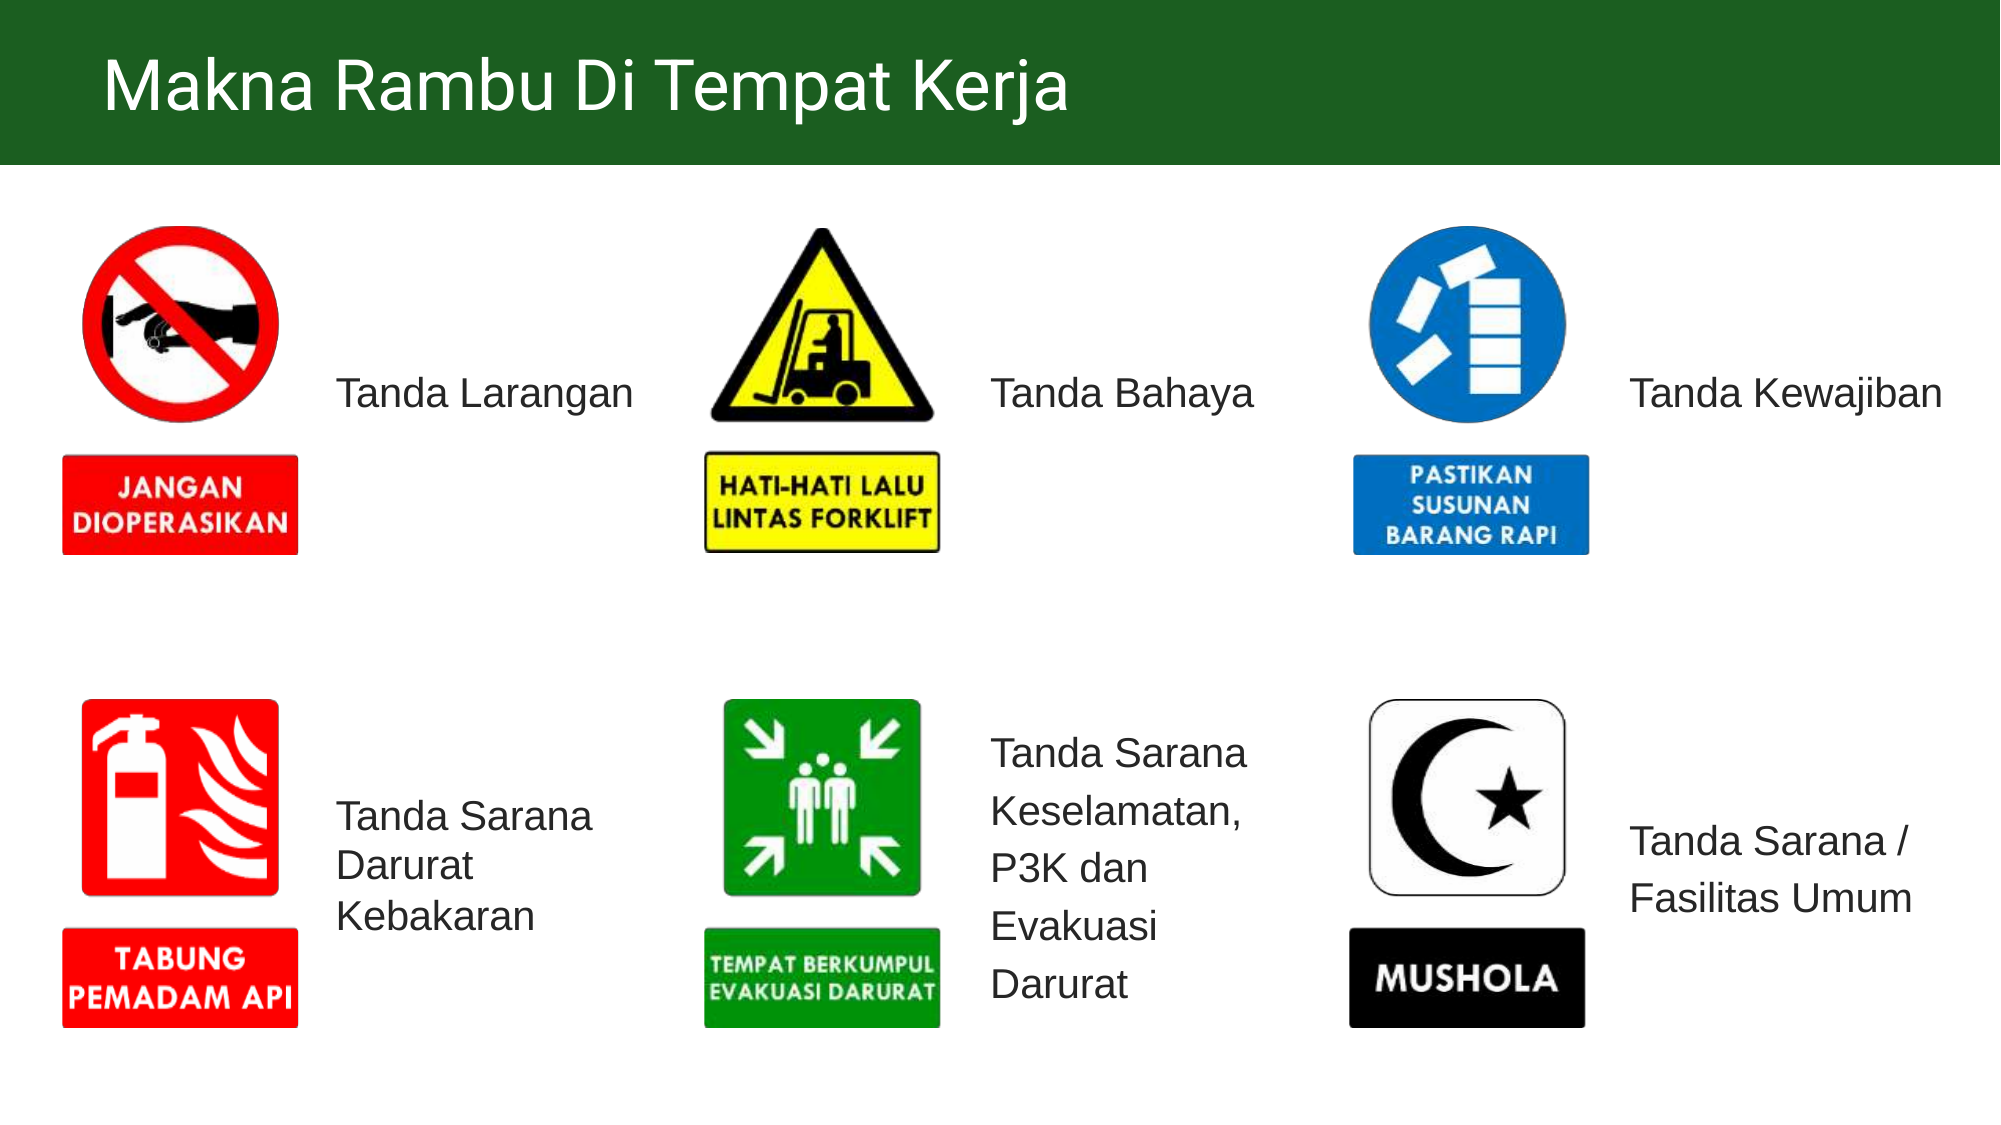

# Makna Rambu Di Tempat Kerja

Tanda Larangan
Tanda Bahaya
Tanda Kewajiban

Tanda Sarana Keselamatan, P3K dan Evakuasi Darurat
Tanda Sarana Darurat Kebakaran
Tanda Sarana / Fasilitas Umum